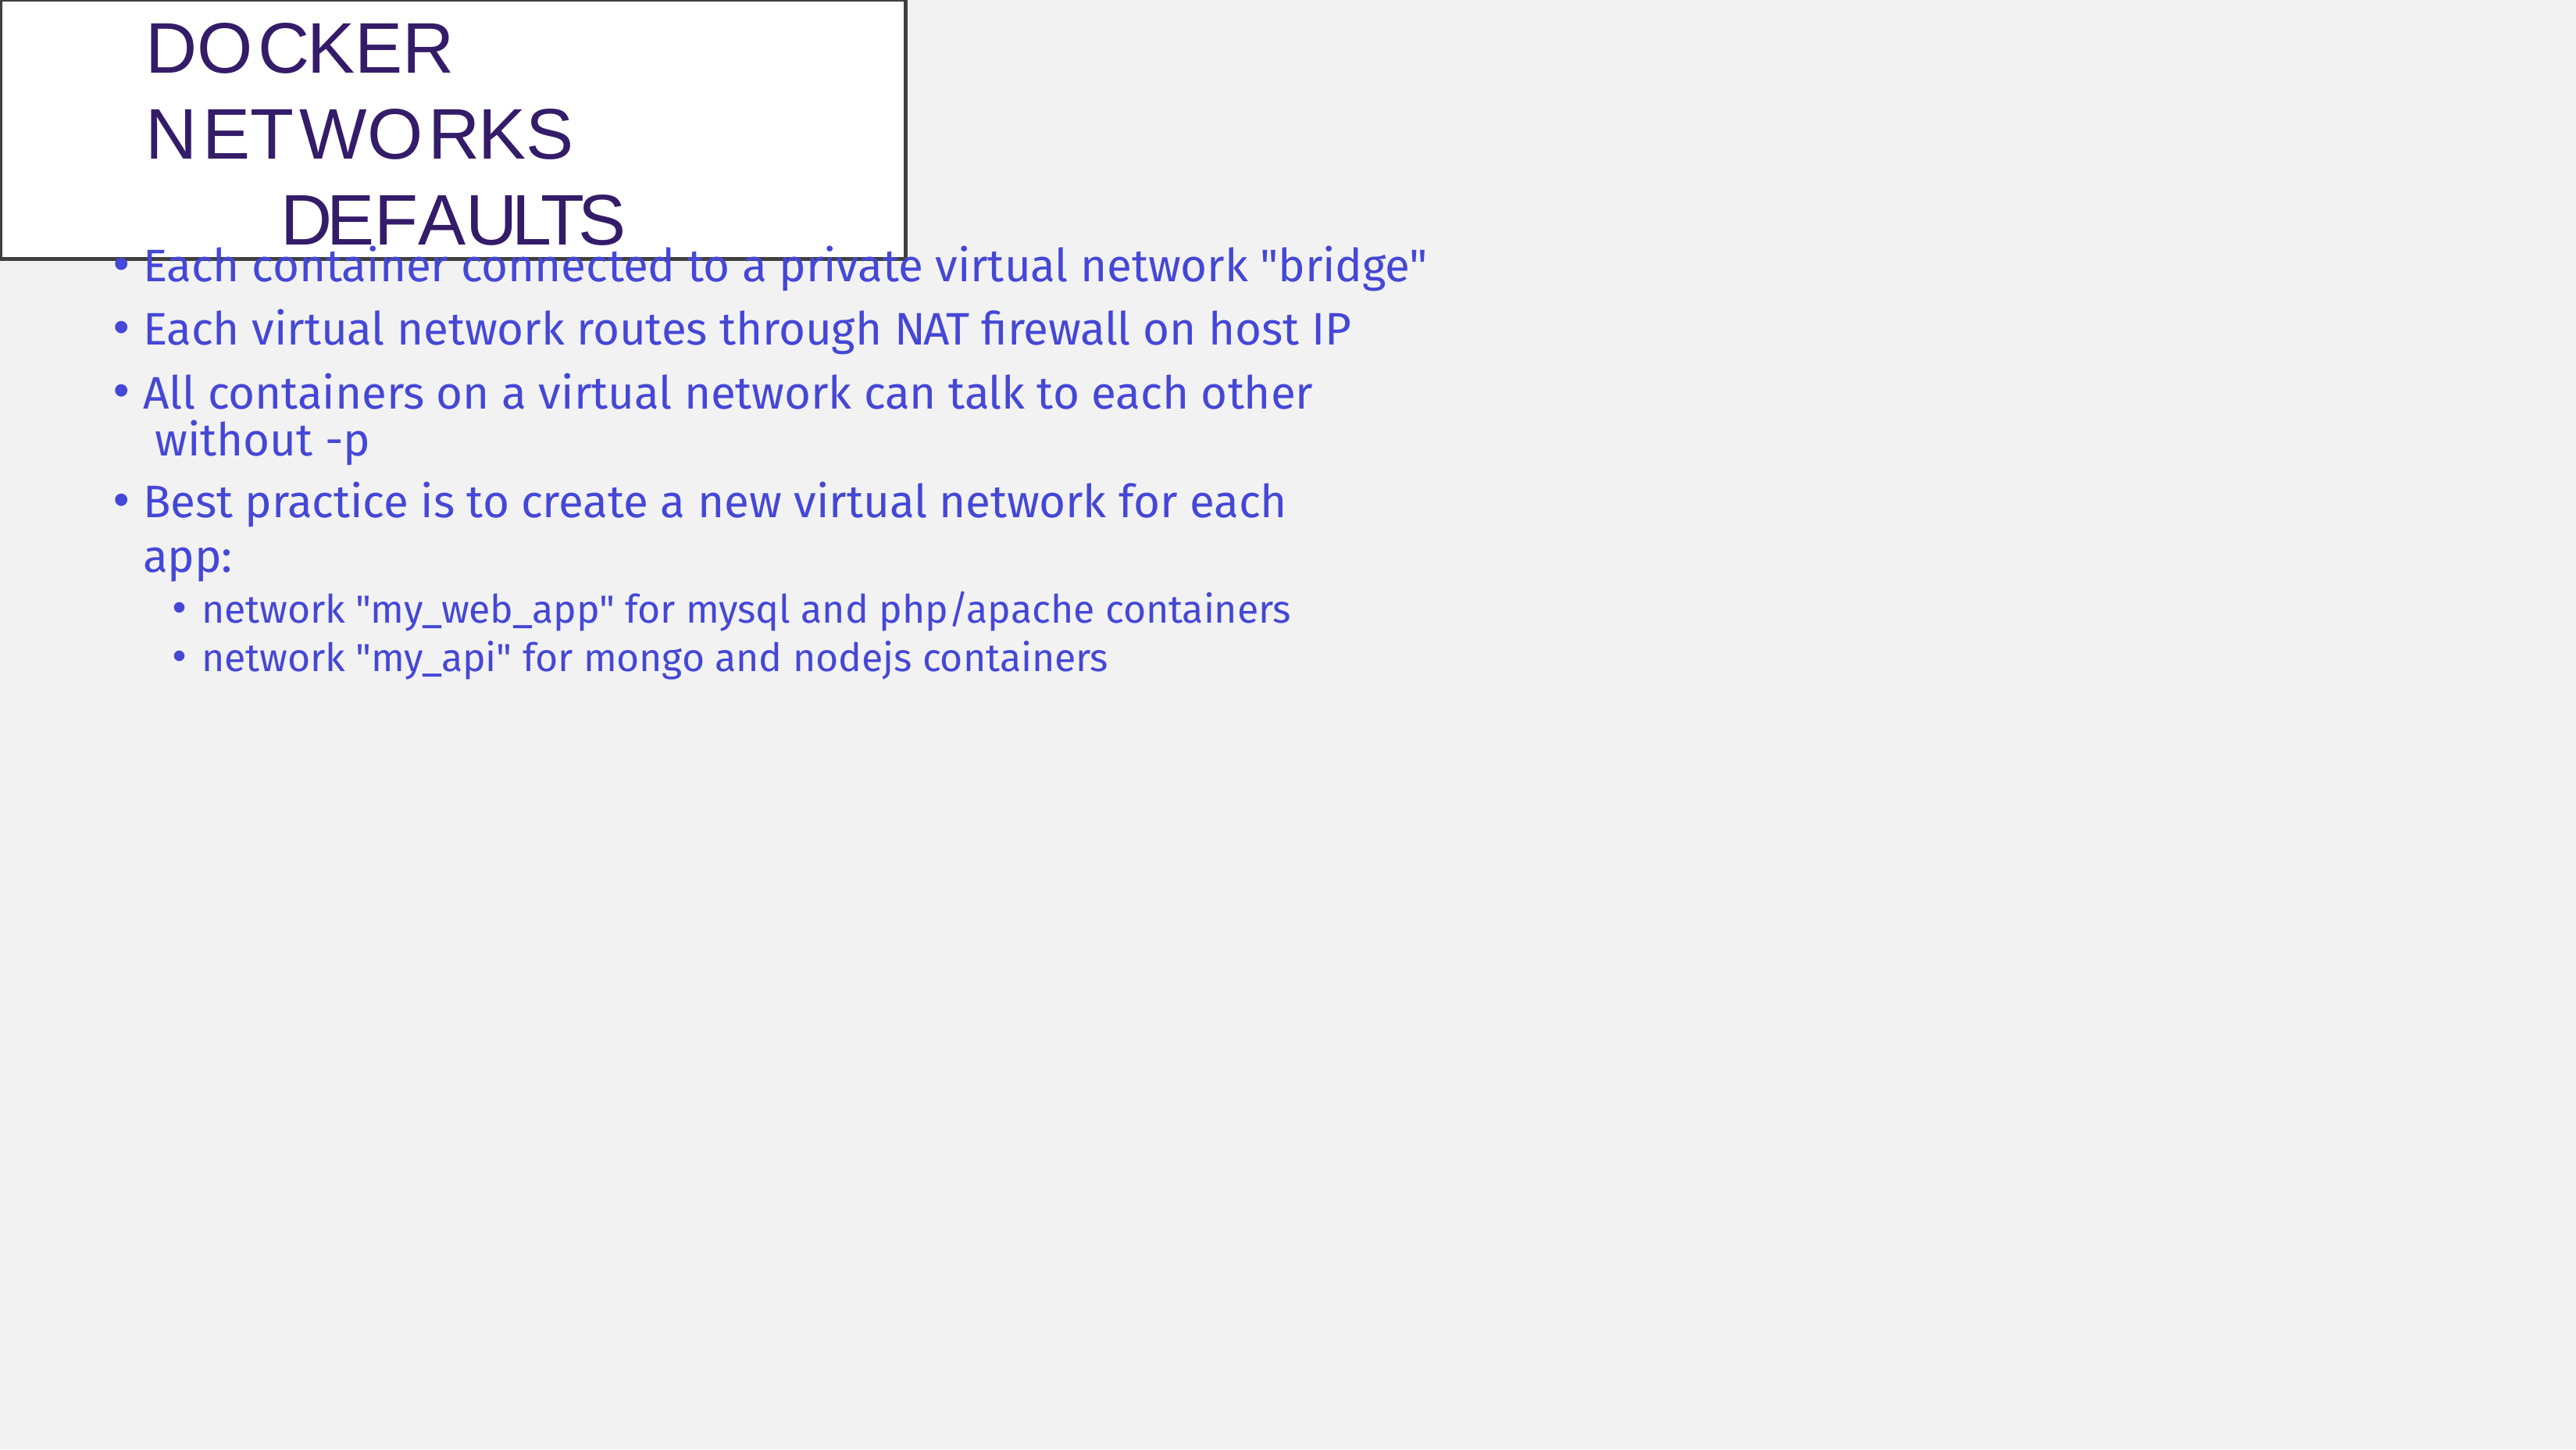

Docker	Networks	Defaults
Each container connected to a private virtual network "bridge"
Each virtual network routes through NAT firewall on host IP
All containers on a virtual network can talk to each other  without -p
Best practice is to create a new virtual network for each app:
network "my_web_app" for mysql and php/apache containers
network "my_api" for mongo and nodejs containers